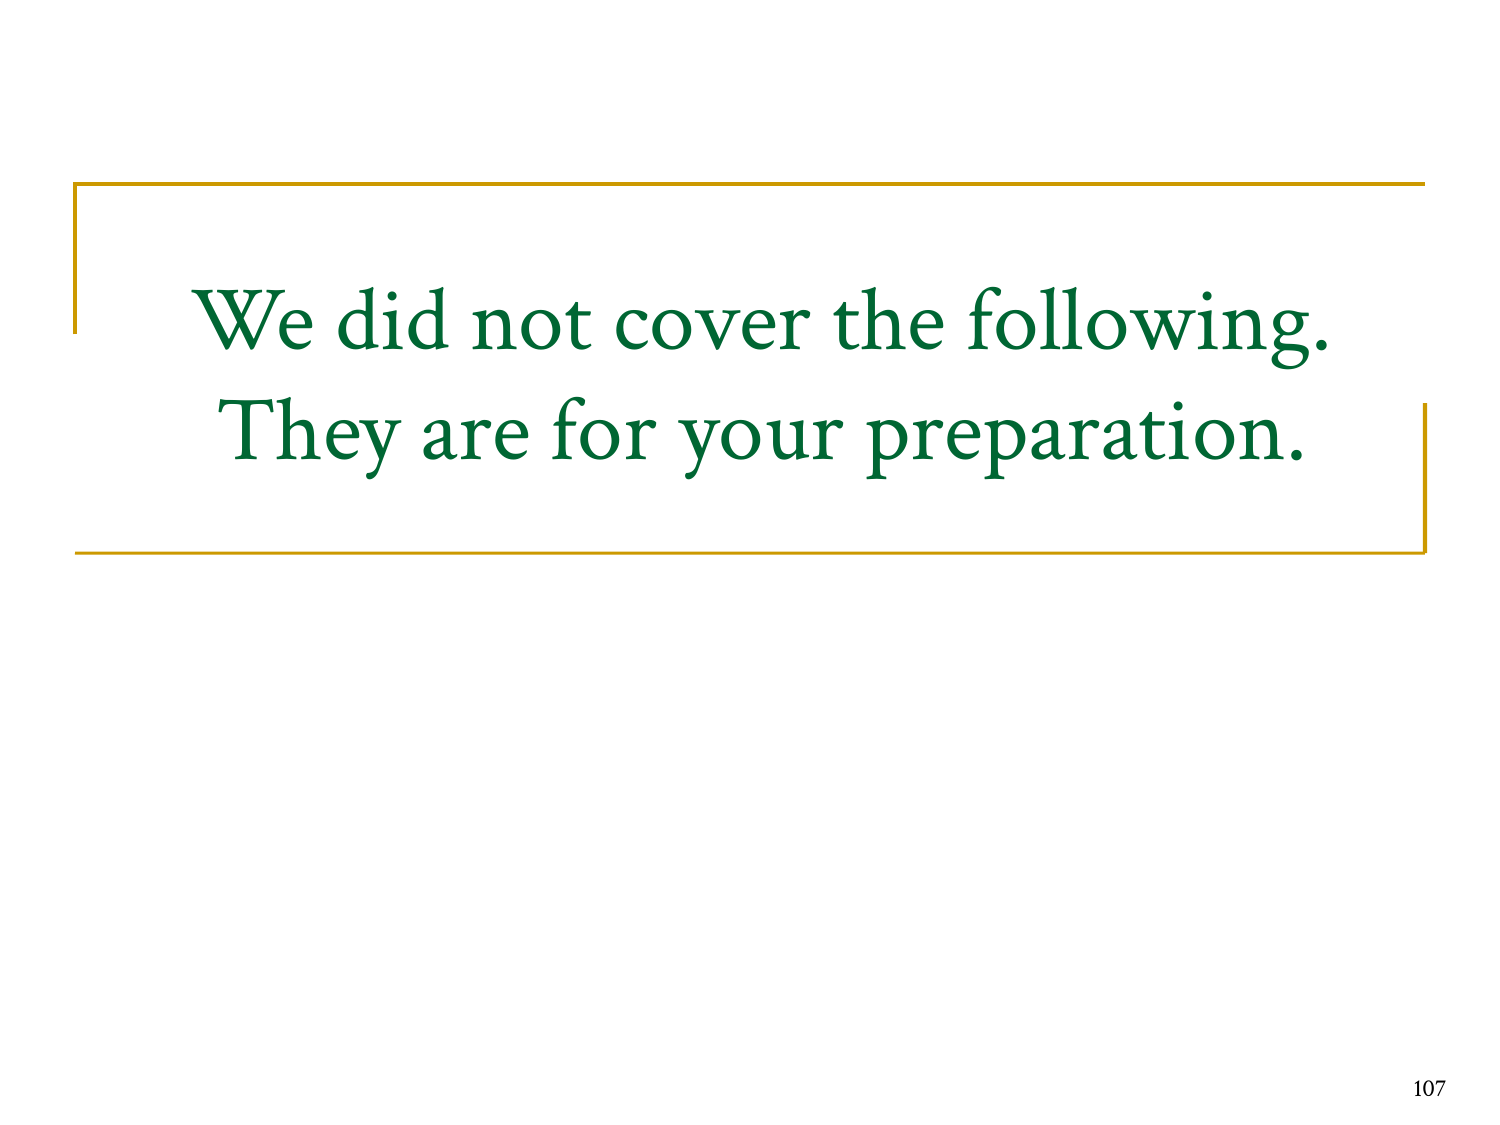

# We did not cover the following. They are for your preparation.

107